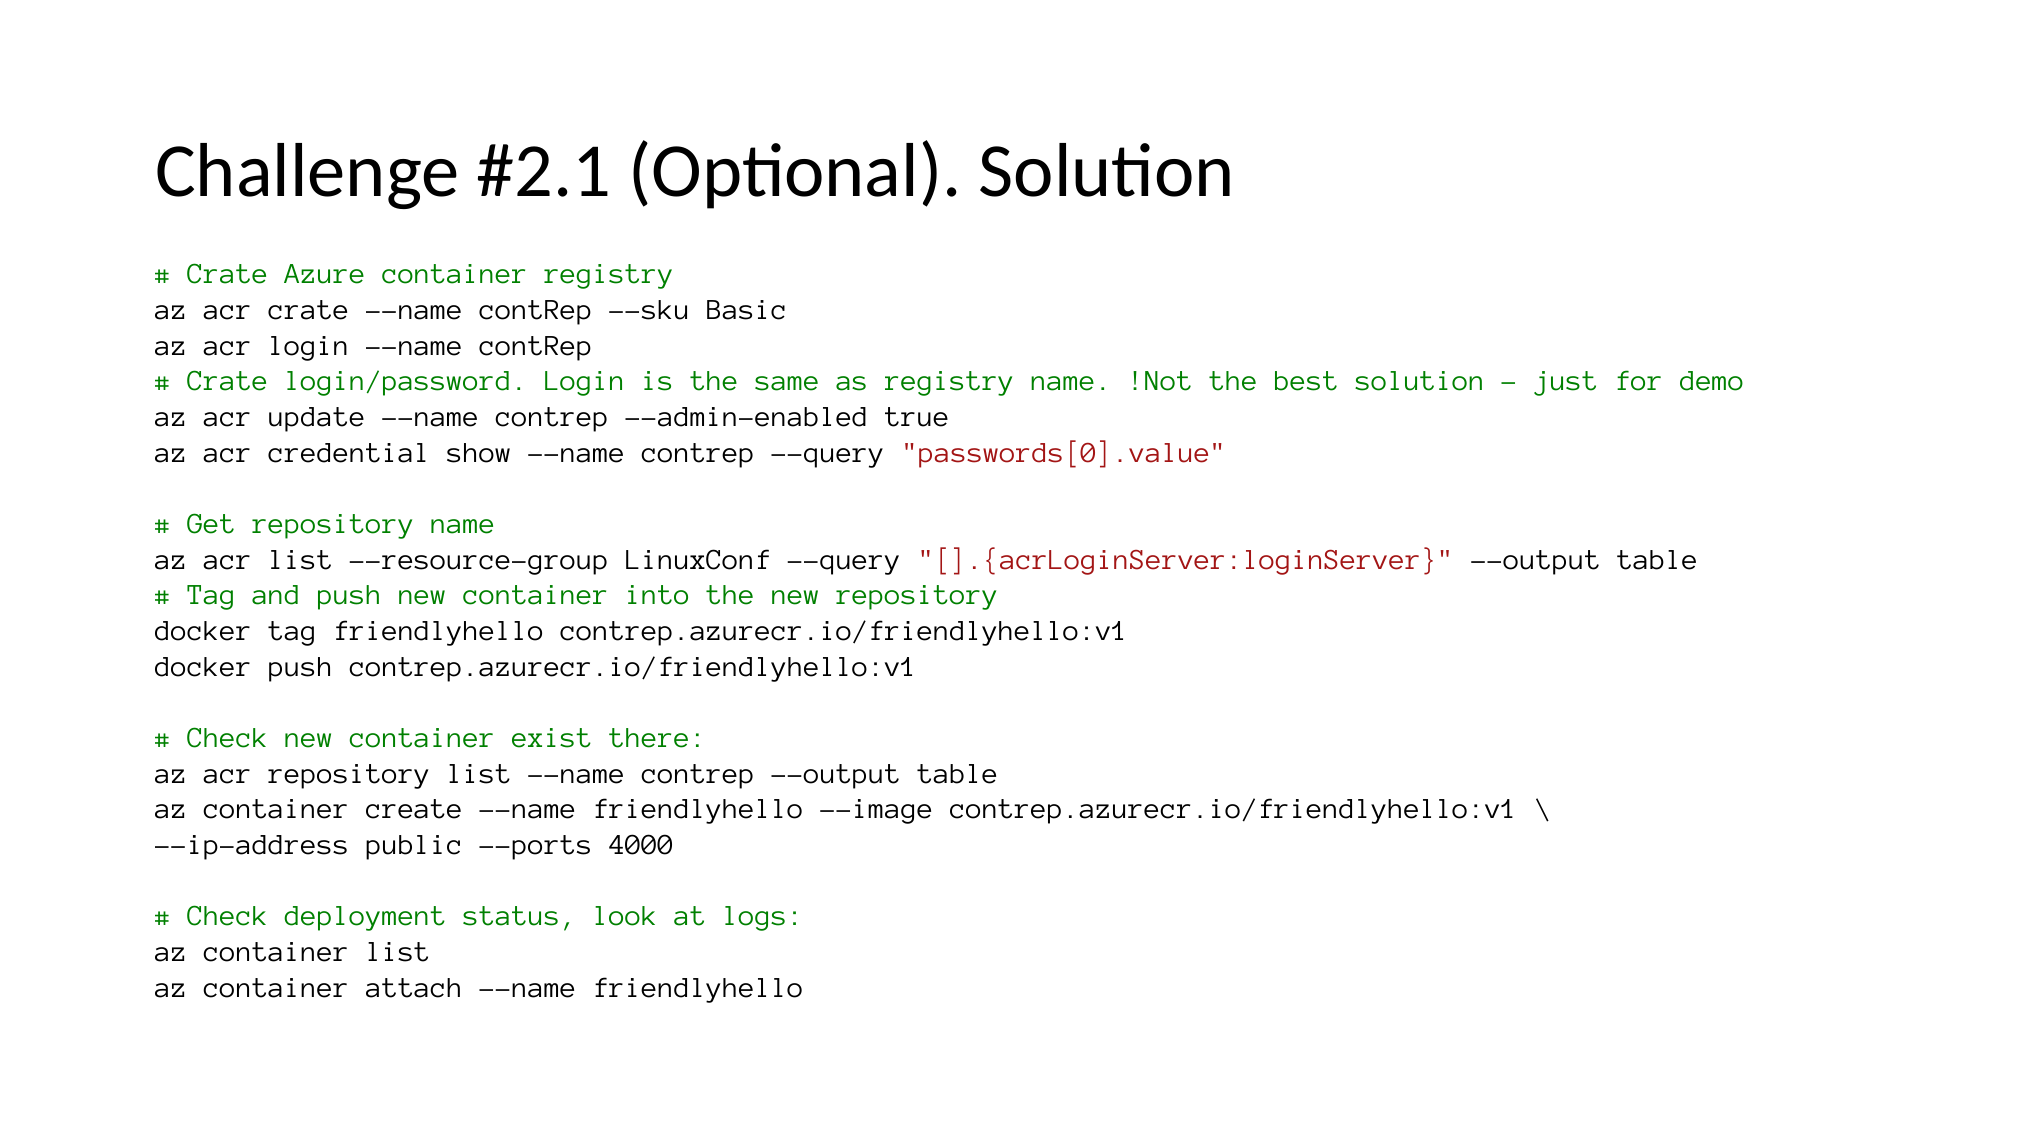

# Challenge #2.1 (Optional). Solution
# Crate Azure container registry
az acr crate --name contRep --sku Basic
az acr login --name contRep
# Crate login/password. Login is the same as registry name. !Not the best solution - just for demo
az acr update --name contrep --admin-enabled true
az acr credential show --name contrep --query "passwords[0].value"
# Get repository name
az acr list --resource-group LinuxConf --query "[].{acrLoginServer:loginServer}" --output table
# Tag and push new container into the new repository
docker tag friendlyhello contrep.azurecr.io/friendlyhello:v1
docker push contrep.azurecr.io/friendlyhello:v1
# Check new container exist there:
az acr repository list --name contrep --output table
az container create --name friendlyhello --image contrep.azurecr.io/friendlyhello:v1 \
--ip-address public --ports 4000
# Check deployment status, look at logs:
az container list
az container attach --name friendlyhello